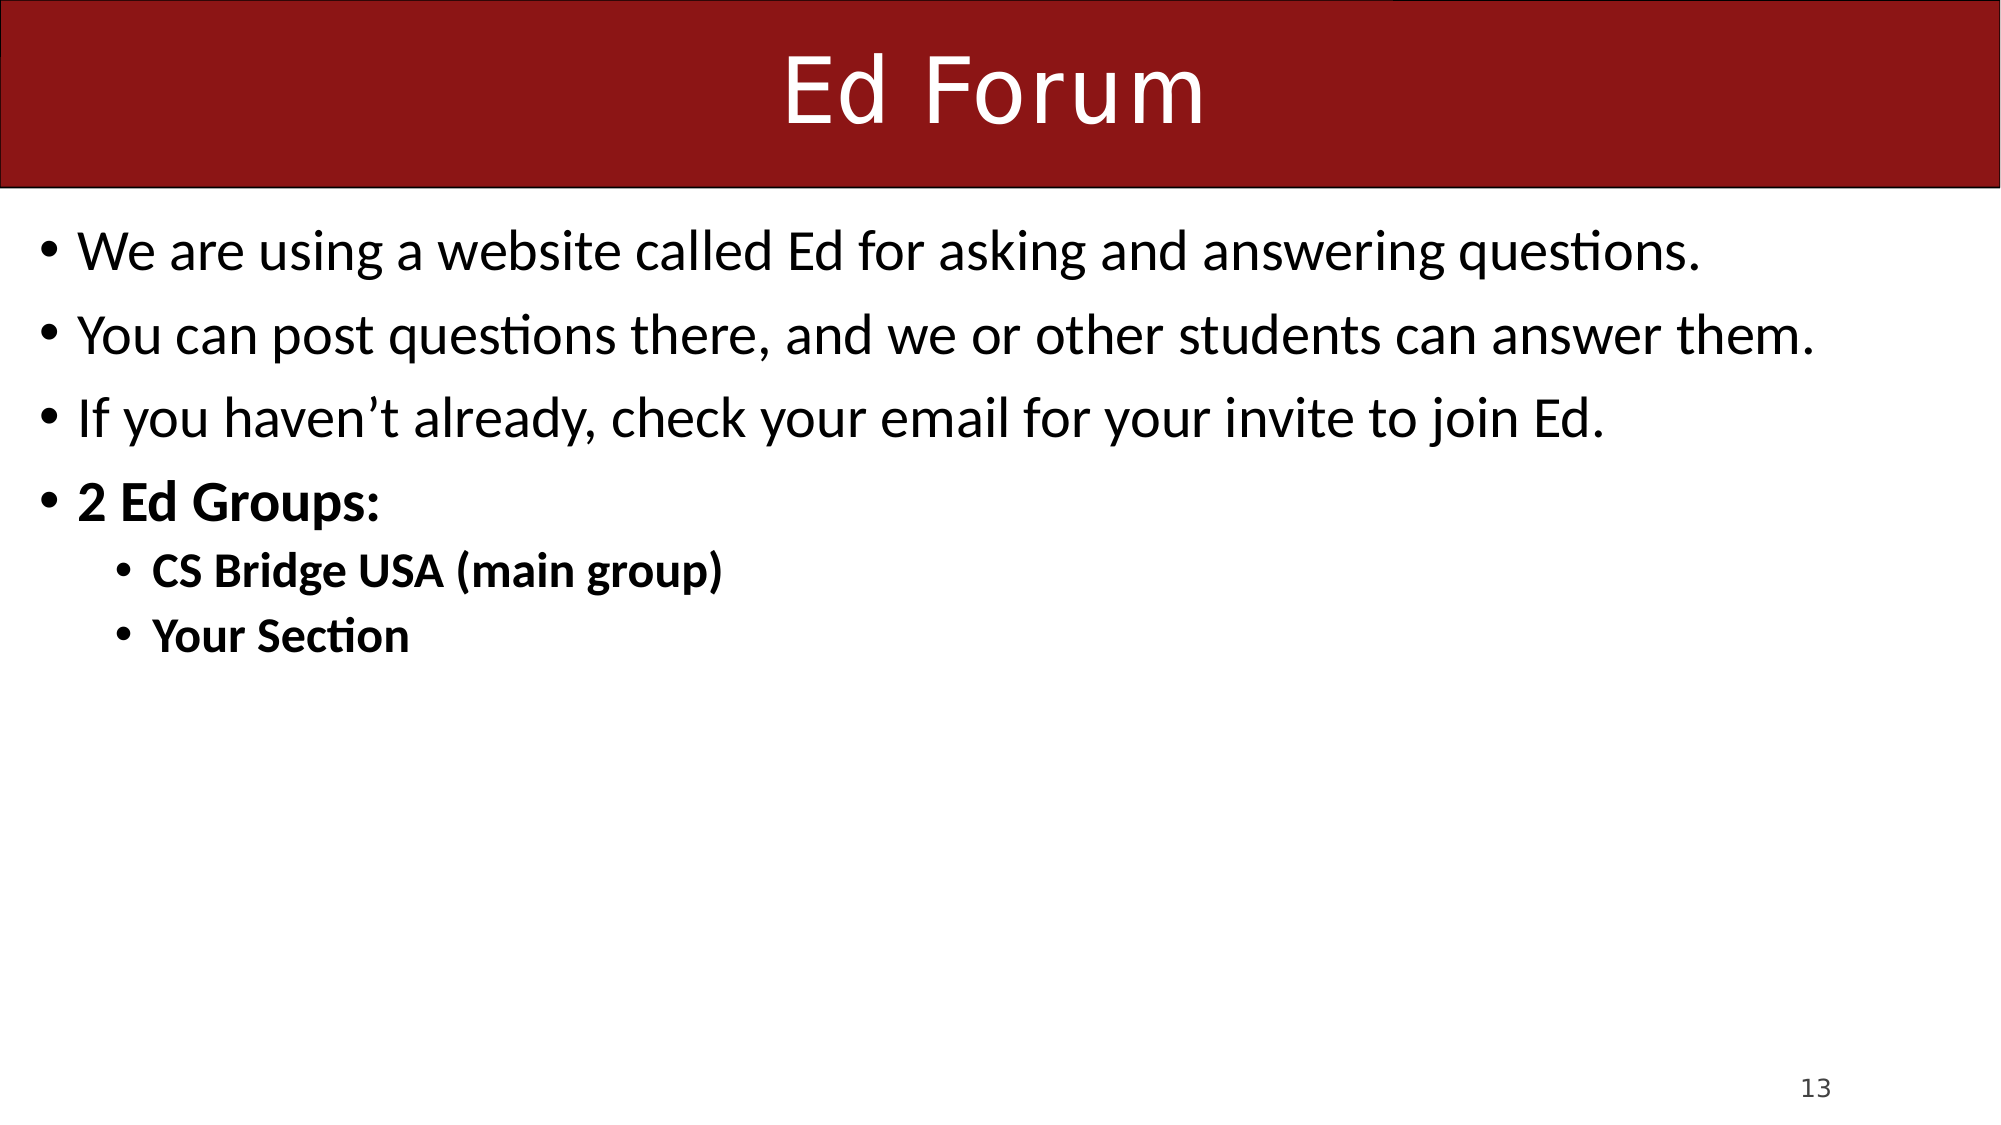

# Ed Forum
We are using a website called Ed for asking and answering questions.
You can post questions there, and we or other students can answer them.
If you haven’t already, check your email for your invite to join Ed.
2 Ed Groups:
CS Bridge USA (main group)
Your Section